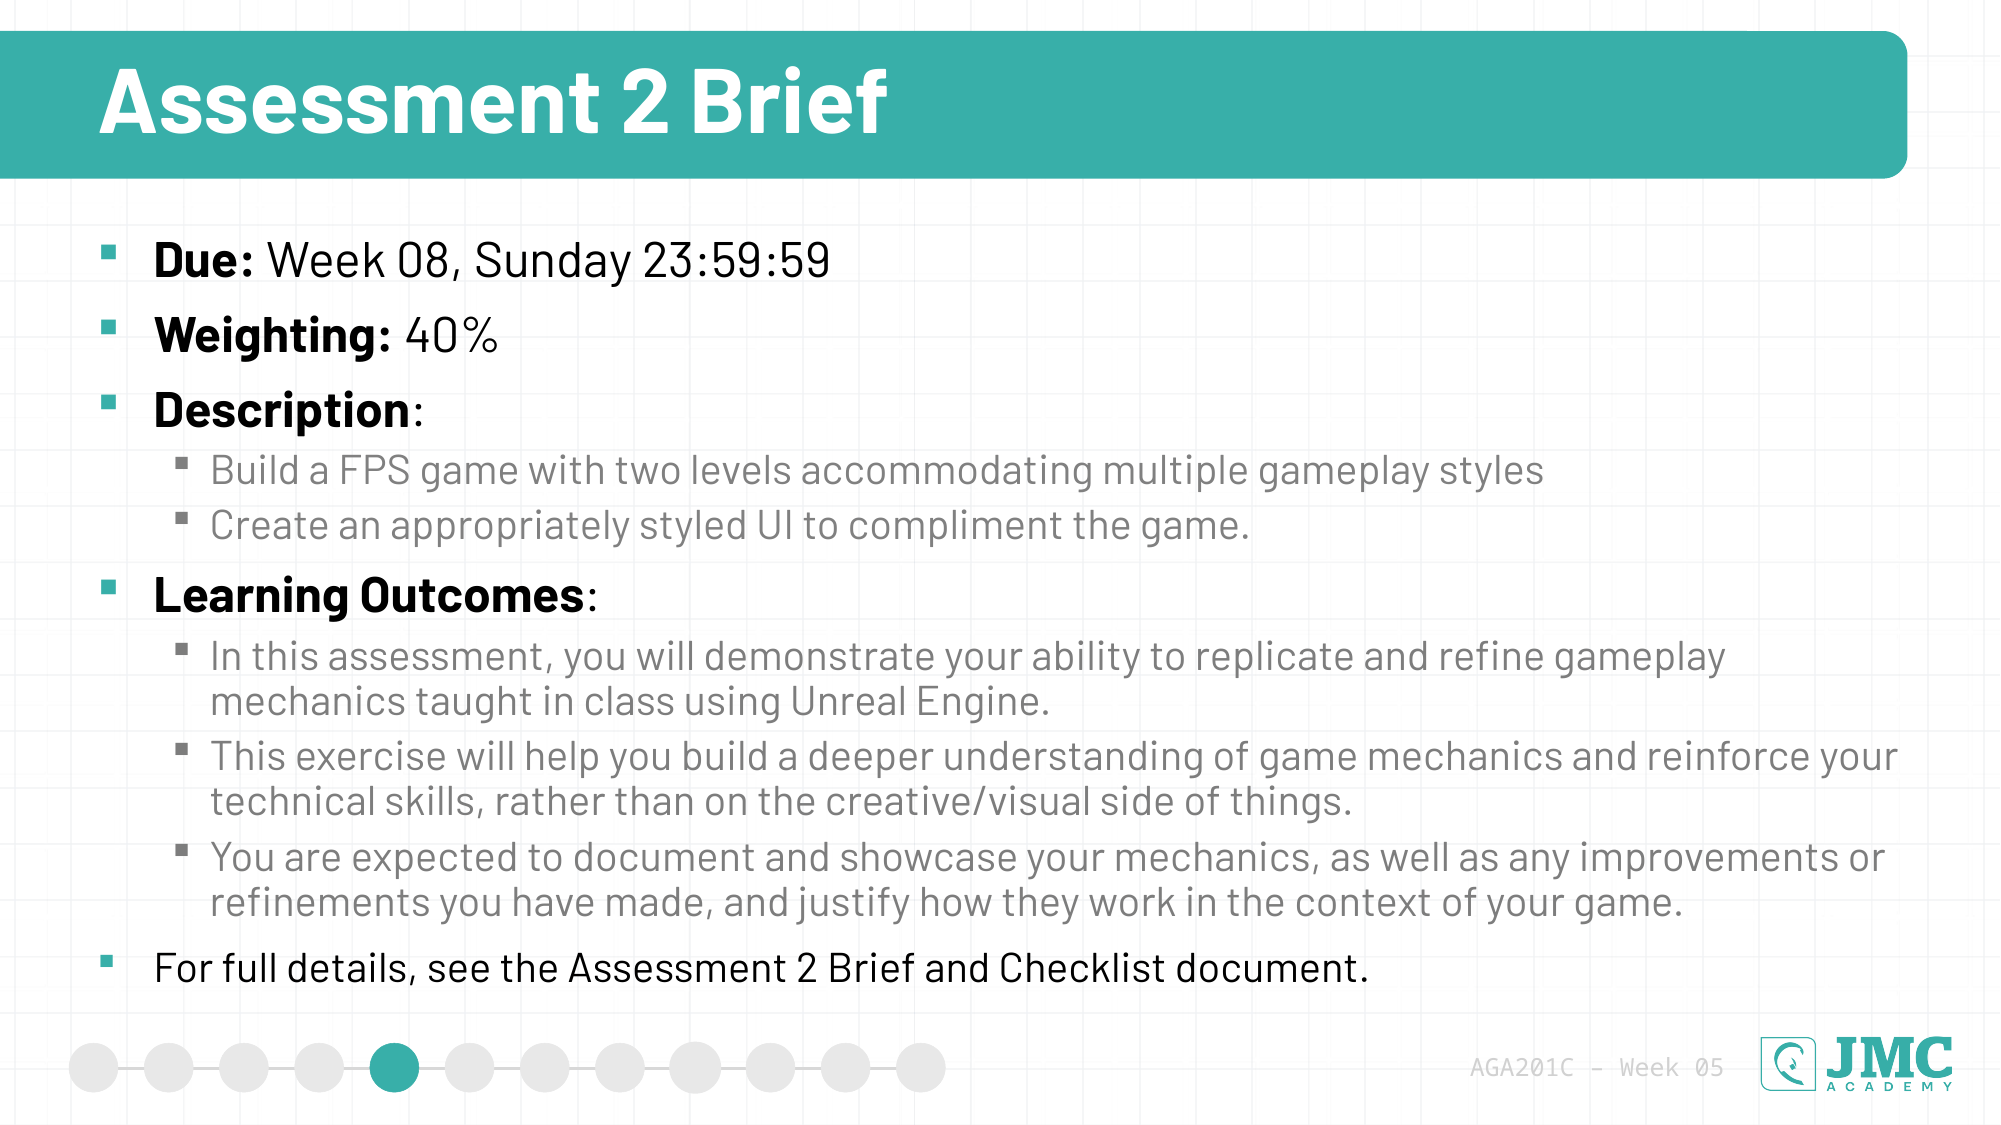

Assessment 2 Brief
Due: Week 08, Sunday 23:59:59
Weighting: 40%
Description:
Build a FPS game with two levels accommodating multiple gameplay styles
Create an appropriately styled UI to compliment the game.
Learning Outcomes:
In this assessment, you will demonstrate your ability to replicate and refine gameplay mechanics taught in class using Unreal Engine.
This exercise will help you build a deeper understanding of game mechanics and reinforce your technical skills, rather than on the creative/visual side of things.
You are expected to document and showcase your mechanics, as well as any improvements or refinements you have made, and justify how they work in the context of your game.
For full details, see the Assessment 2 Brief and Checklist document.